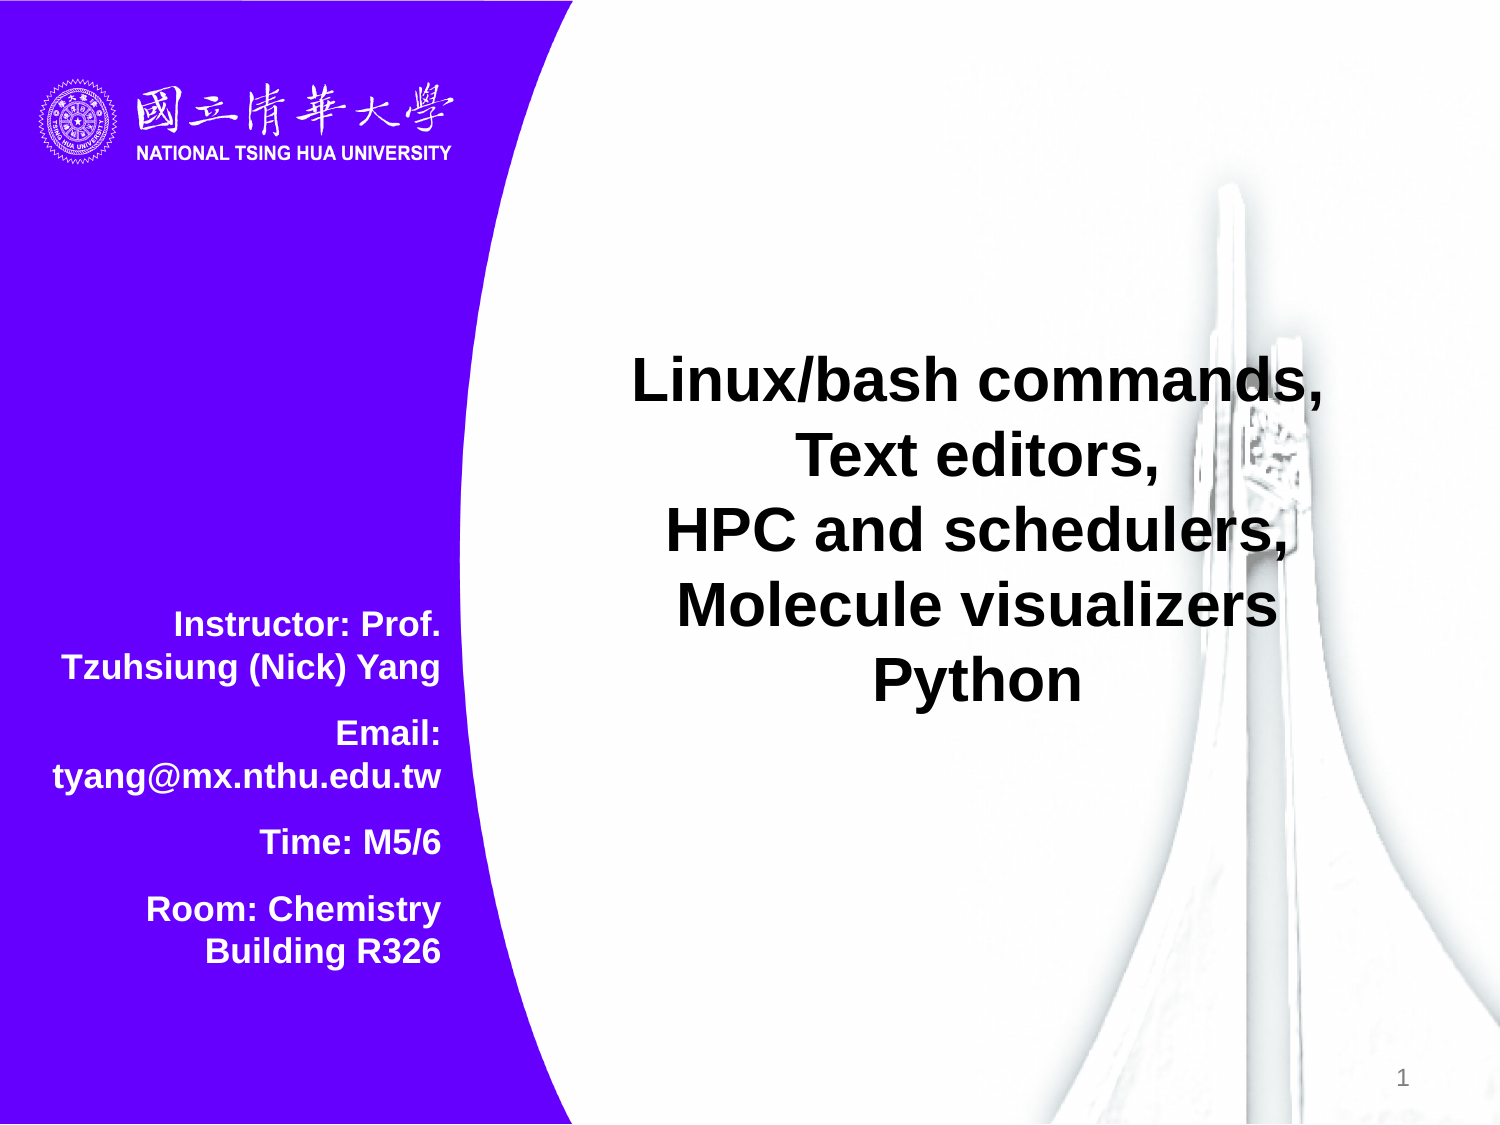

# Linux/bash commands, Text editors, HPC and schedulers, Molecule visualizers Python
Instructor: Prof. Tzuhsiung (Nick) Yang
Email: tyang@mx.nthu.edu.tw
Time: M5/6
Room: Chemistry Building R326
1